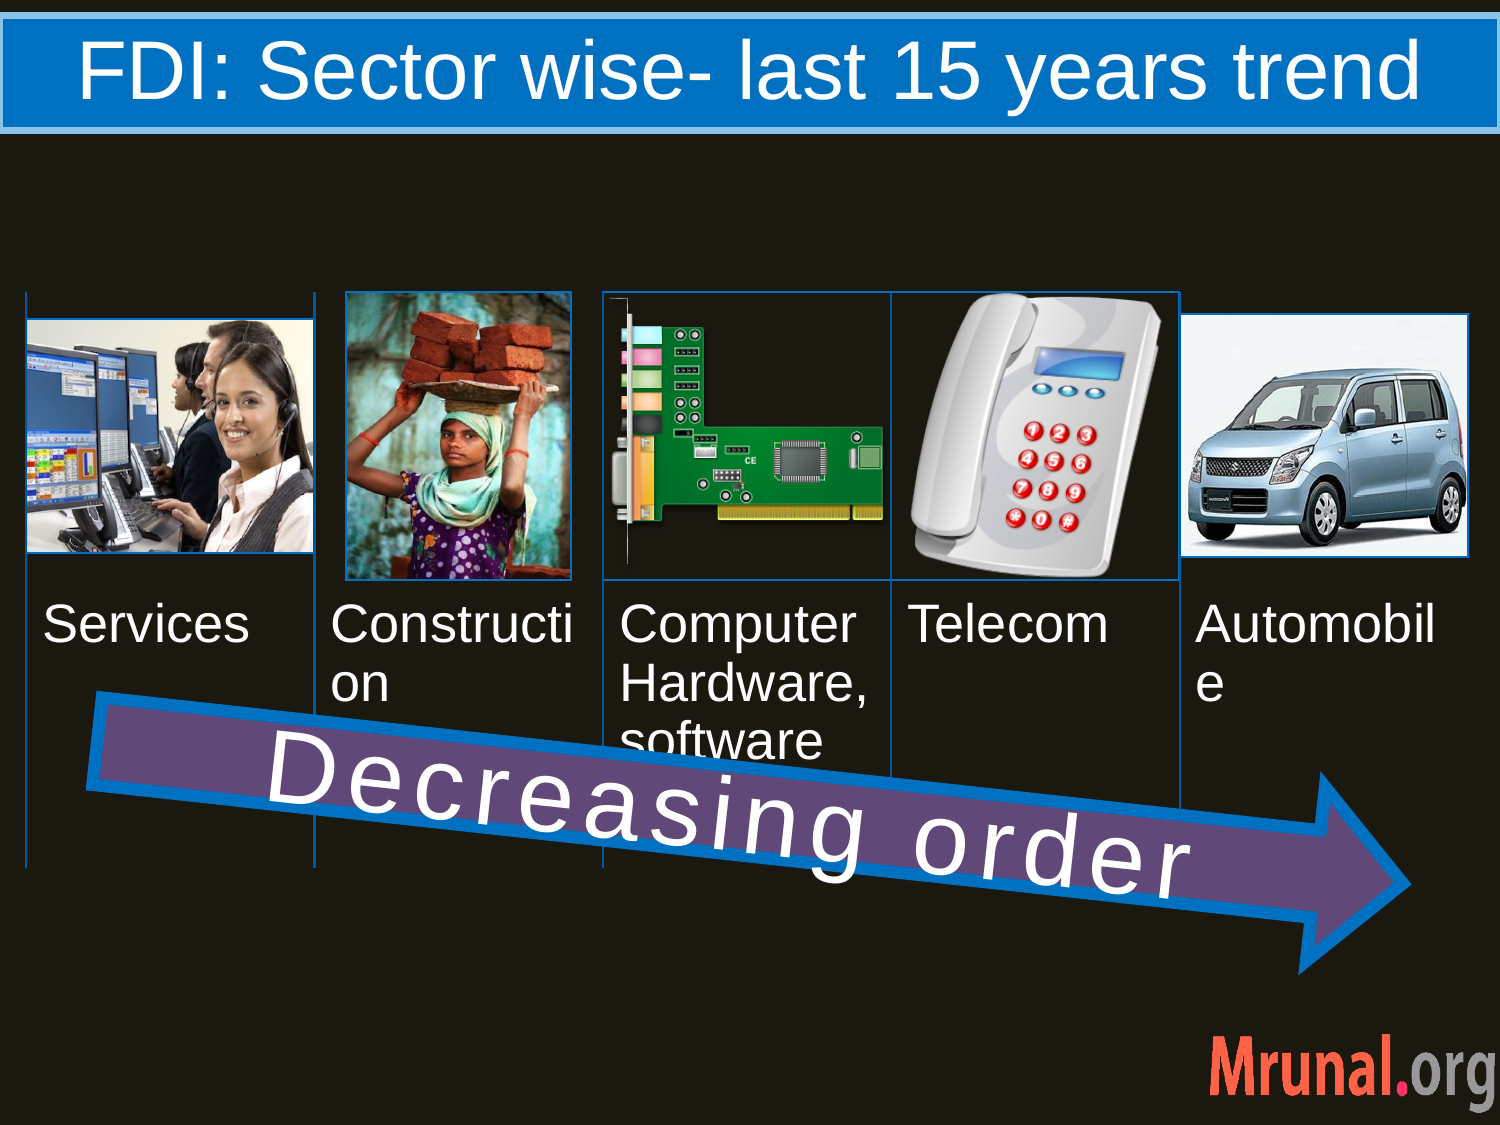

# FDI: Sector wise- last 15 years trend
Services
Construction
Computer Hardware, software
Telecom
Automobile
Decreasing order